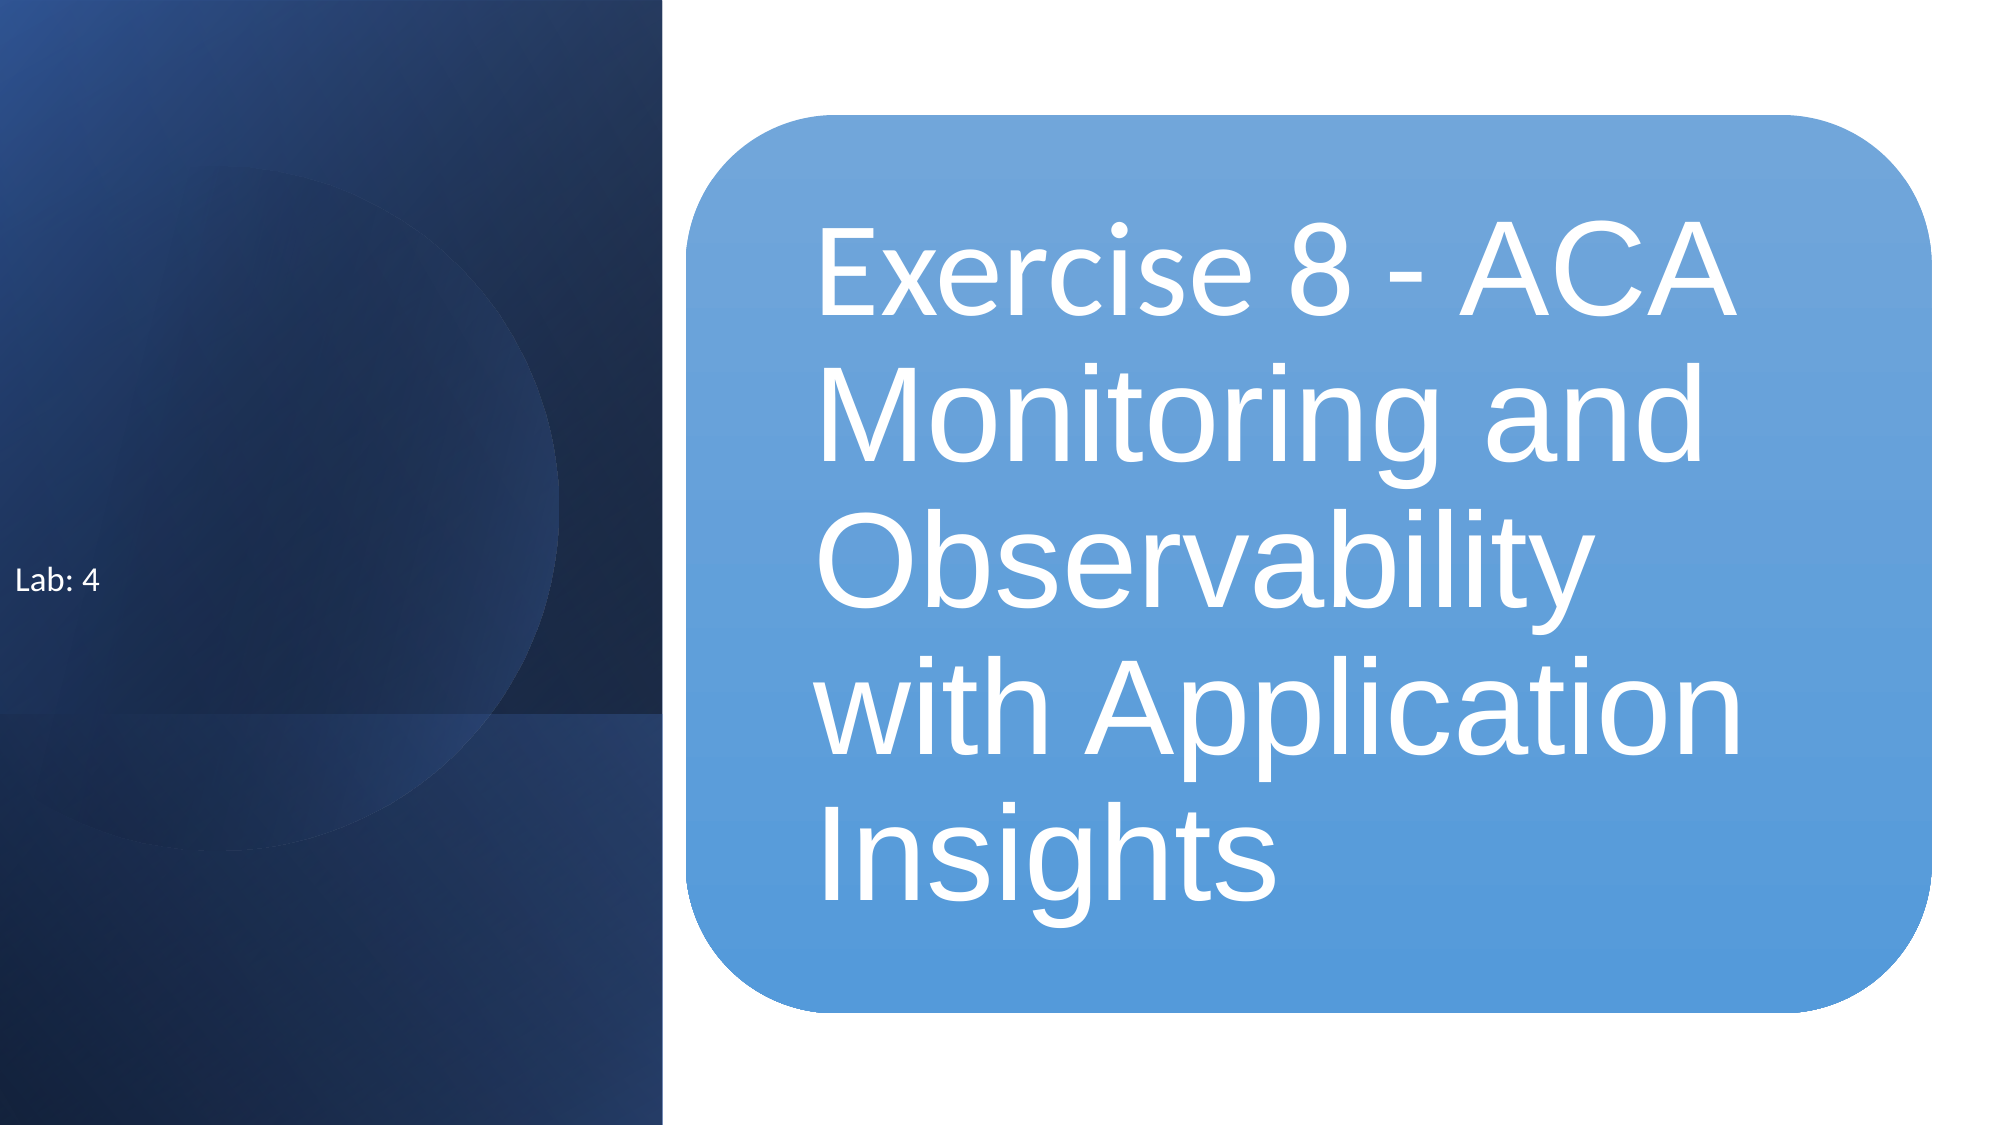

Exercise 8 - ACA Monitoring and Observability with Application Insights

# Lab: 4